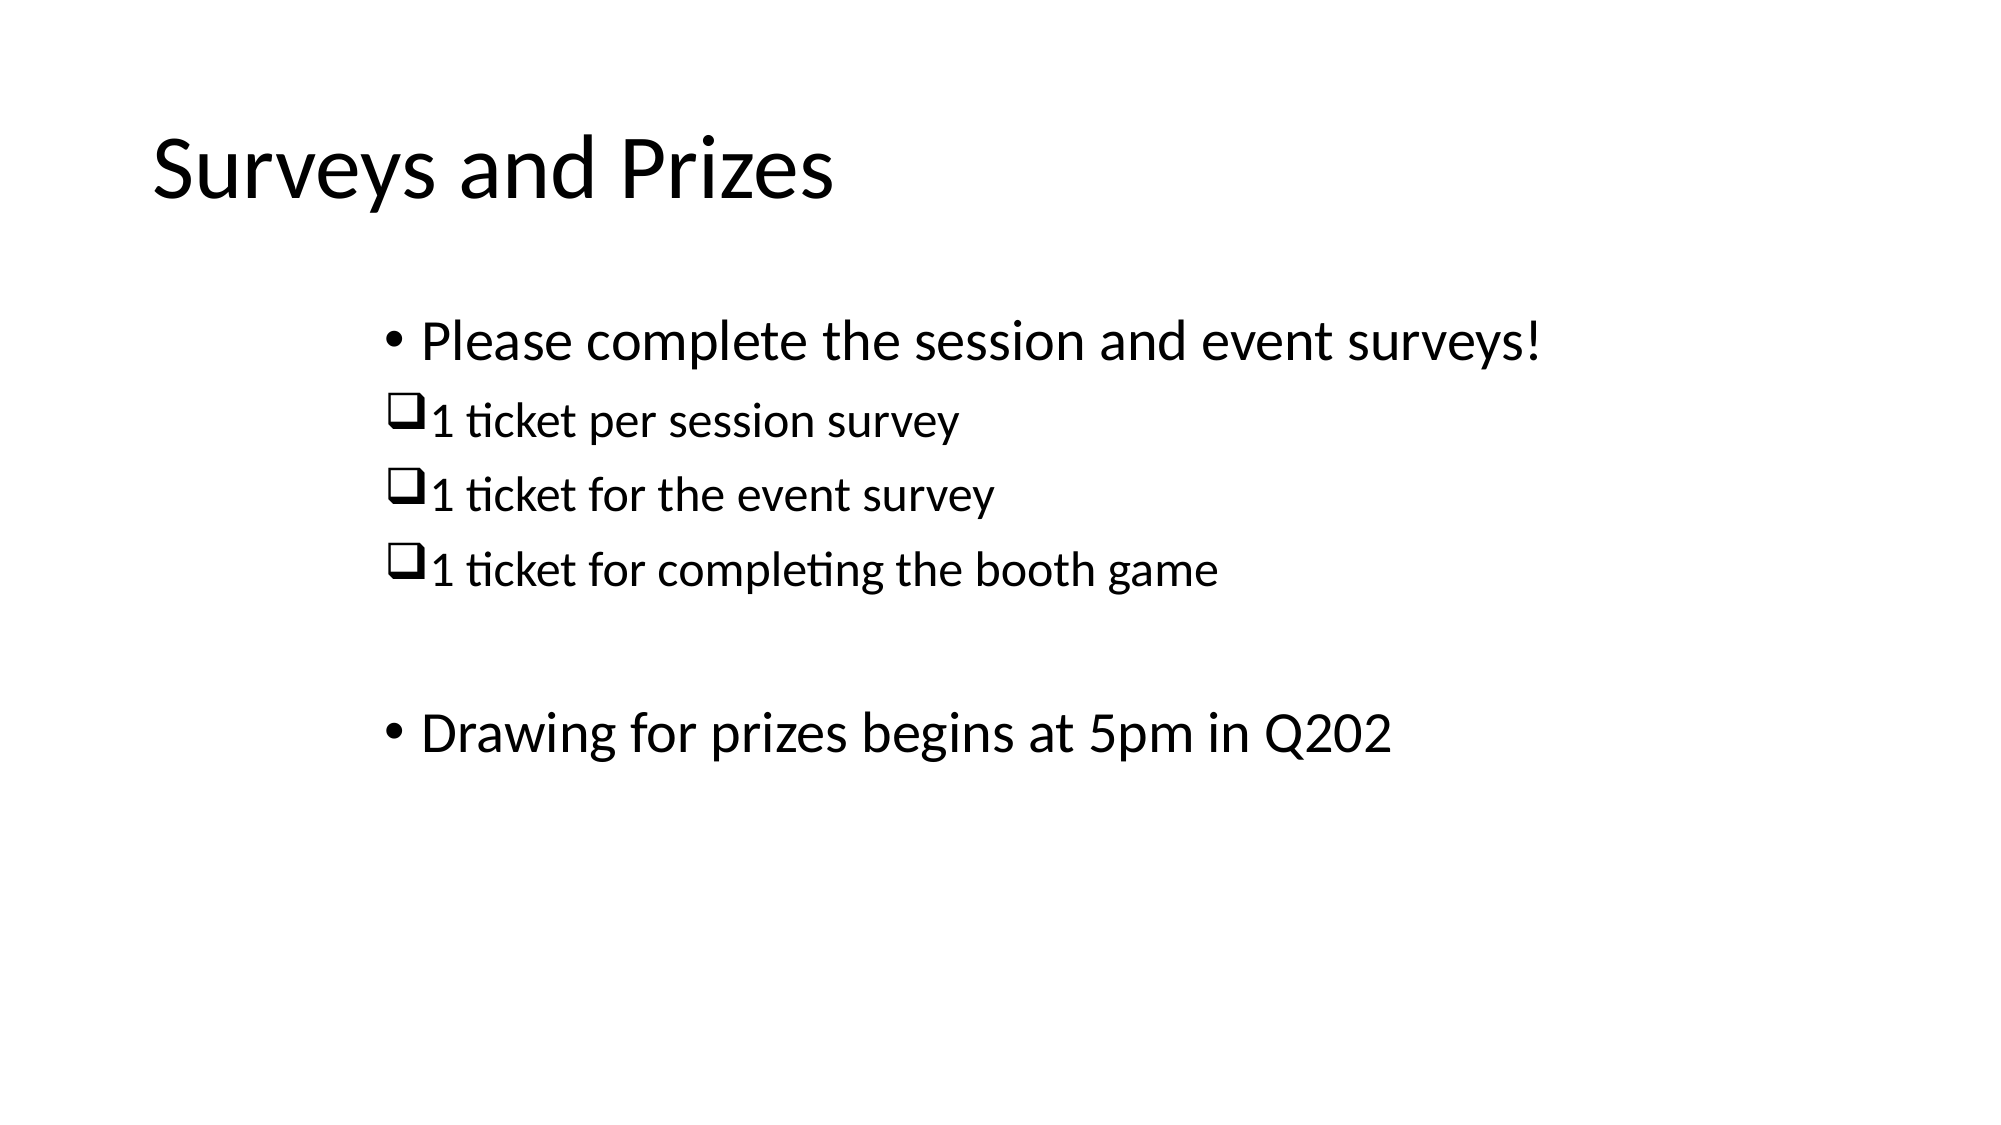

# Surveys and Prizes
Please complete the session and event surveys!
1 ticket per session survey
1 ticket for the event survey
1 ticket for completing the booth game

Drawing for prizes begins at 5pm in Q202